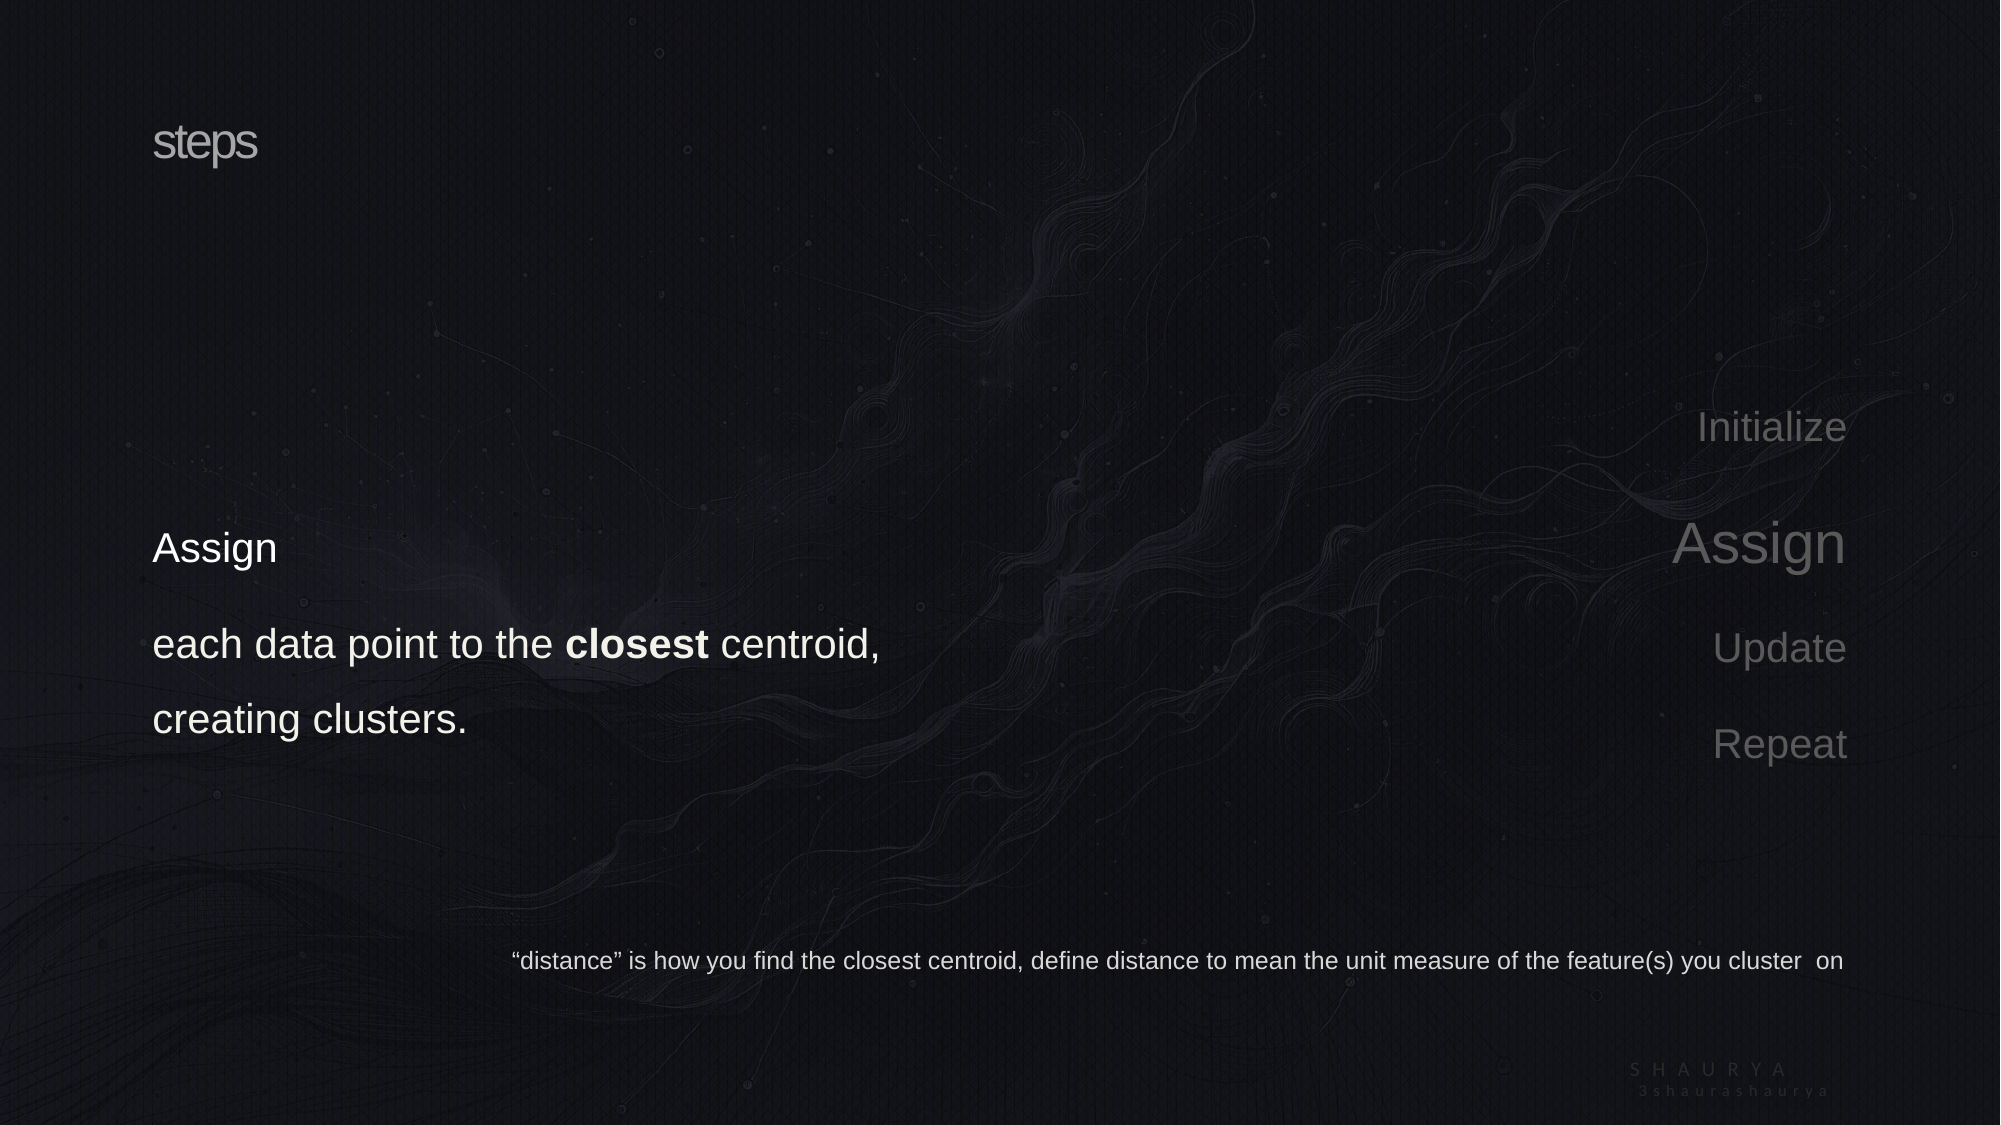

# steps
Assign
each data point to the closest centroid, creating clusters.
Initialize
Assign
Update
Repeat

“distance” is how you find the closest centroid, define distance to mean the unit measure of the feature(s) you cluster  on